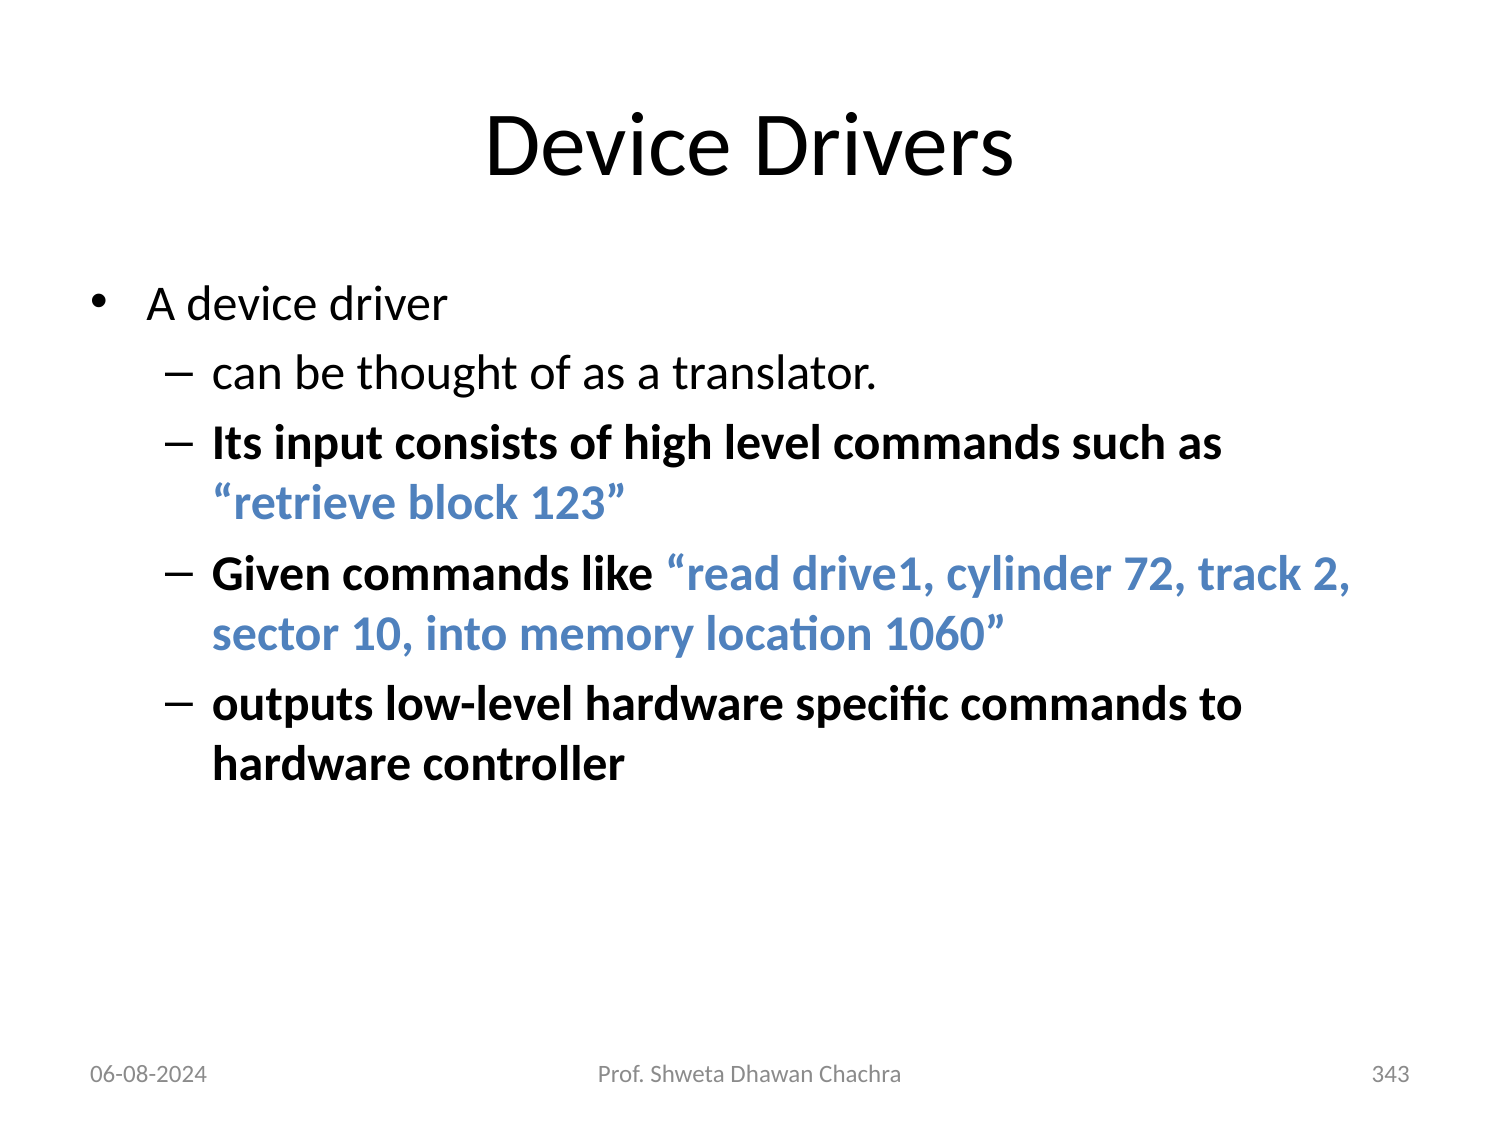

# Device Drivers
A device driver
can be thought of as a translator.
Its input consists of high level commands such as “retrieve block 123”
Given commands like “read drive1, cylinder 72, track 2, sector 10, into memory location 1060”
outputs low-level hardware specific commands to hardware controller

06-08-2024
Prof. Shweta Dhawan Chachra
343